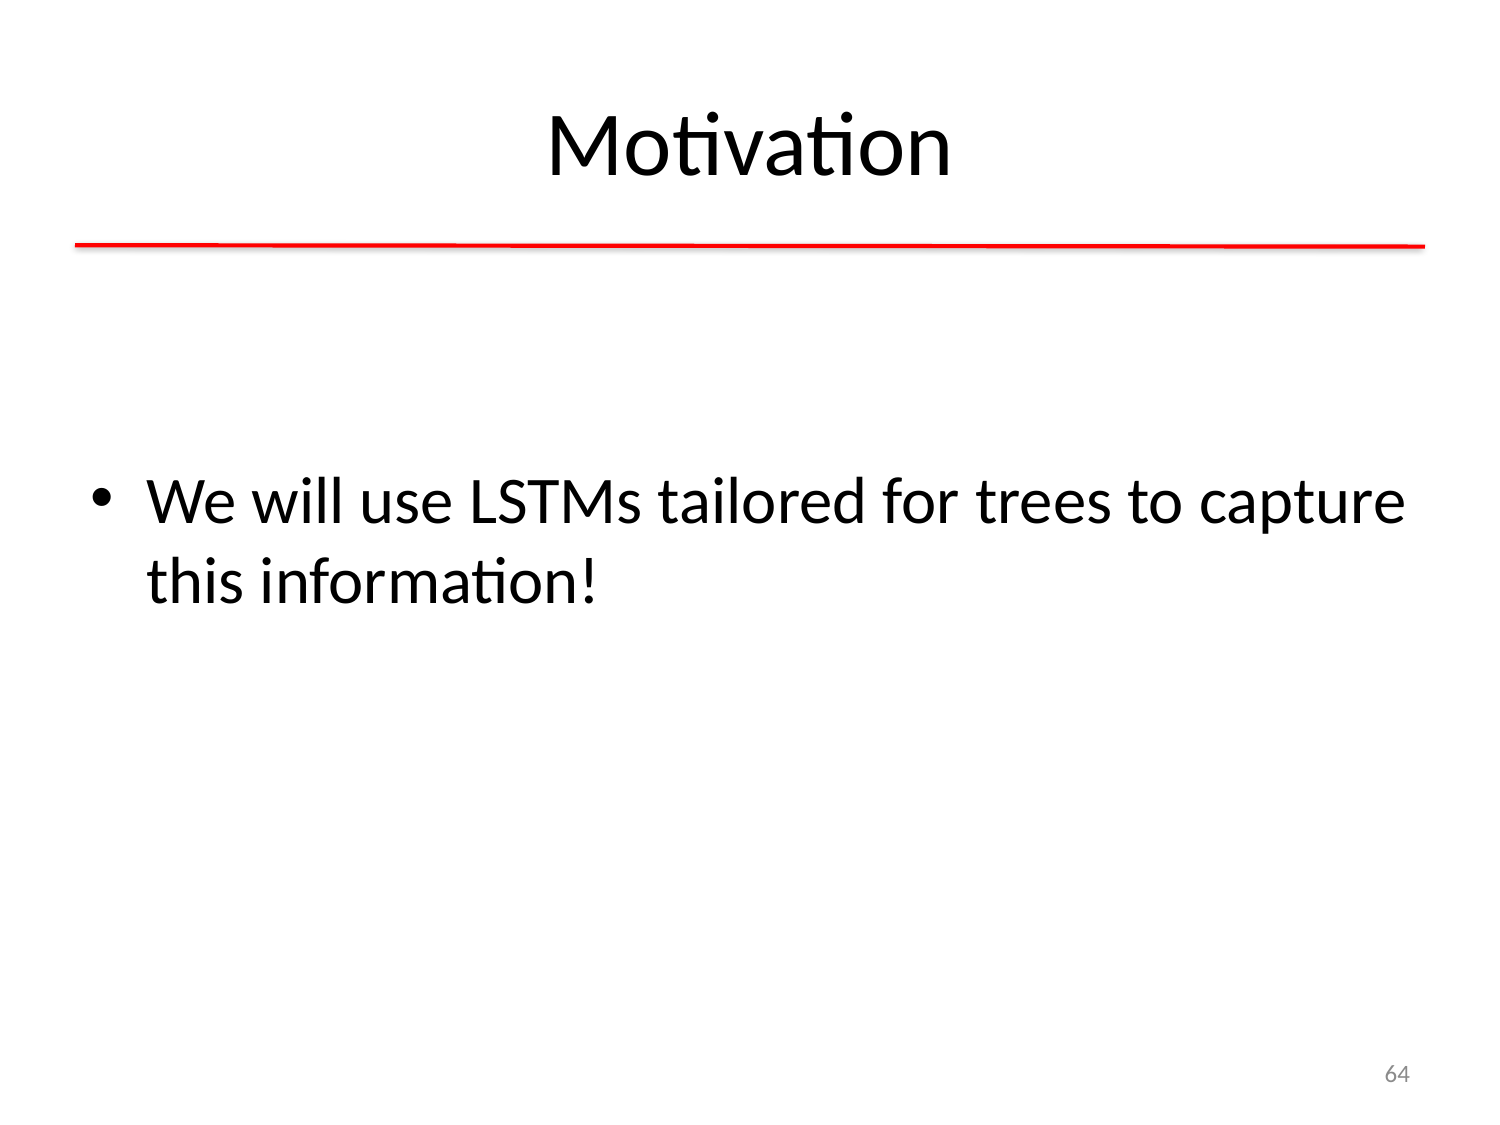

# Motivation

We will use LSTMs tailored for trees to capture this information!
64